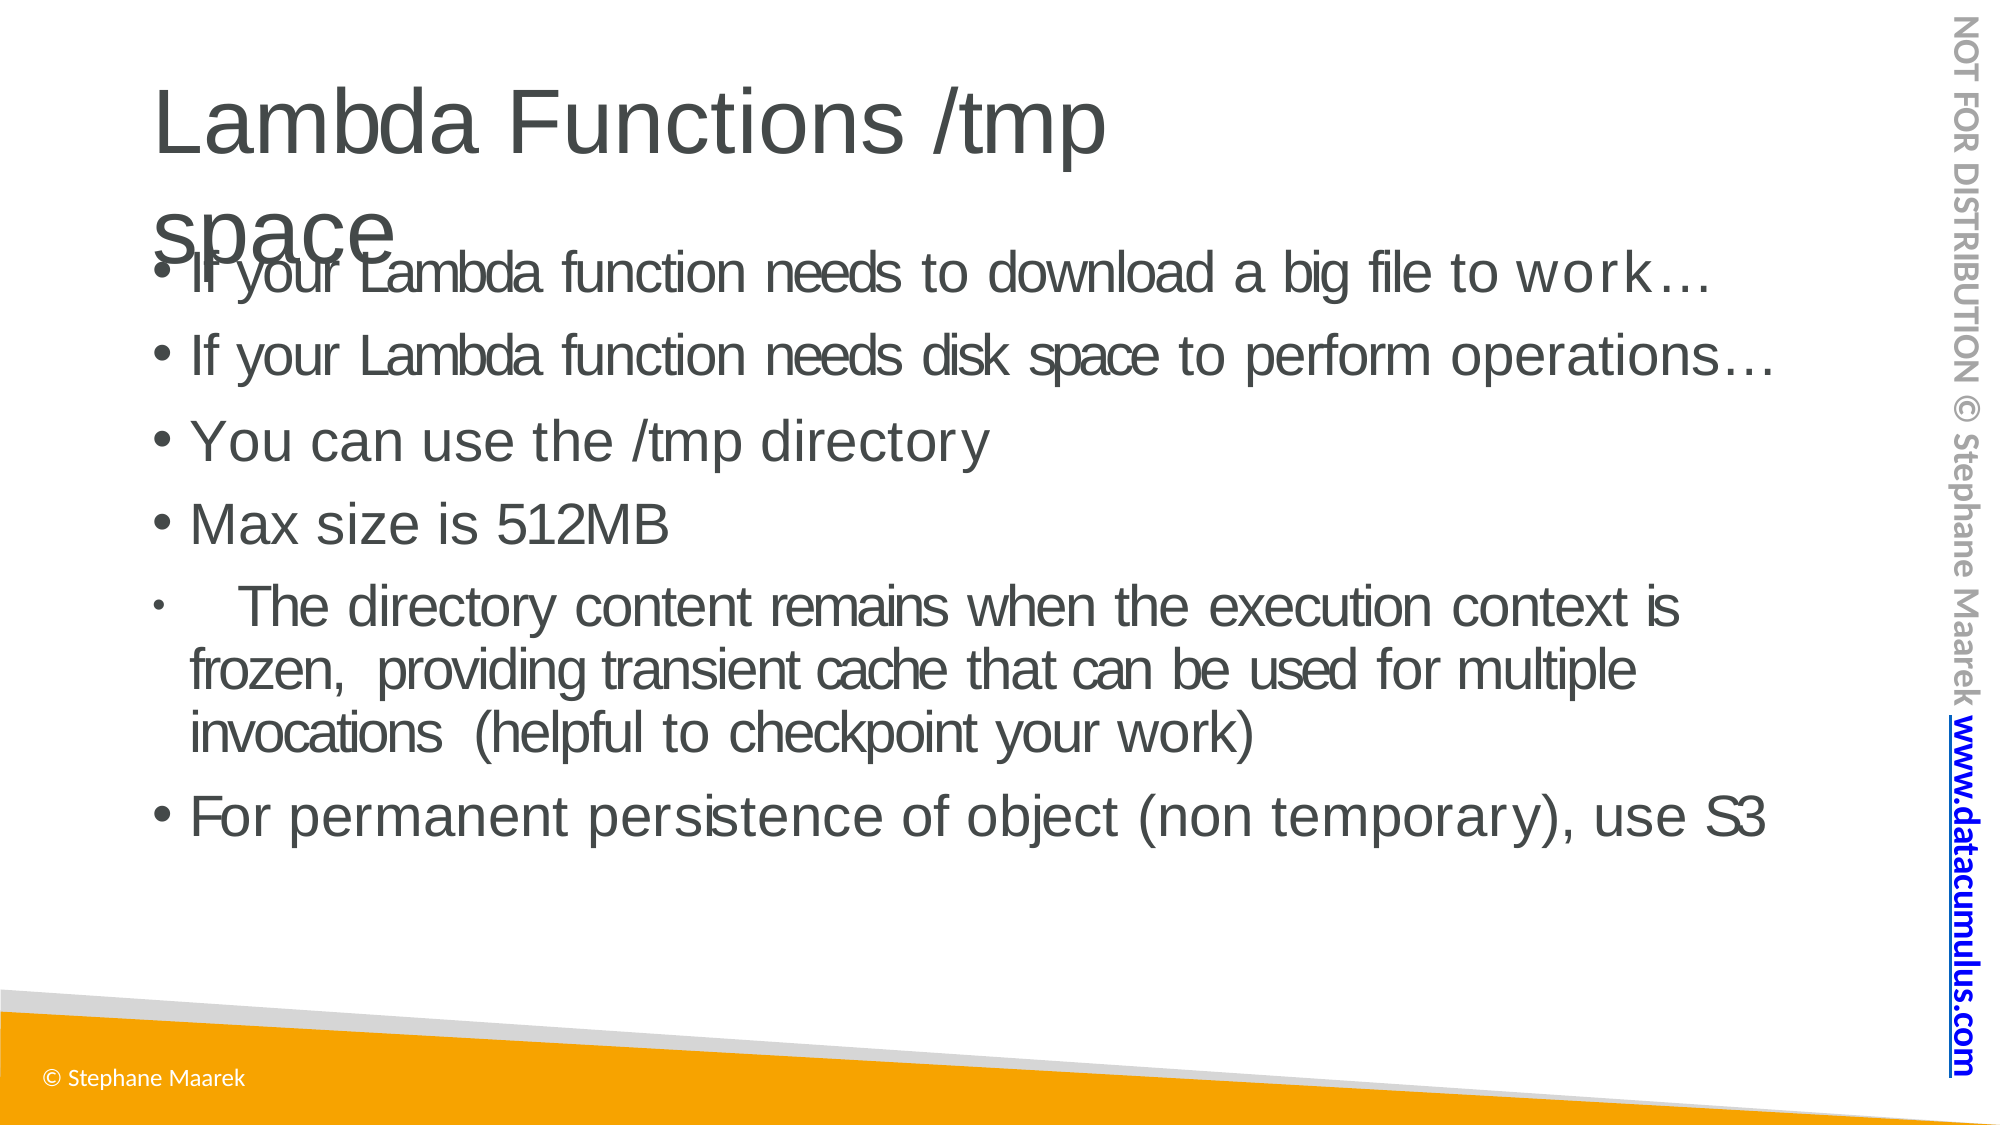

NOT FOR DISTRIBUTION © Stephane Maarek www.datacumulus.com
# Lambda Functions /tmp space
If your Lambda function needs to download a big file to work…
If your Lambda function needs disk space to perform operations…
You can use the /tmp directory
Max size is 512MB
	The directory content remains when the execution context is frozen,  providing transient cache that can be used for multiple invocations  (helpful to checkpoint your work)
For permanent persistence of object (non temporary), use S3
© Stephane Maarek